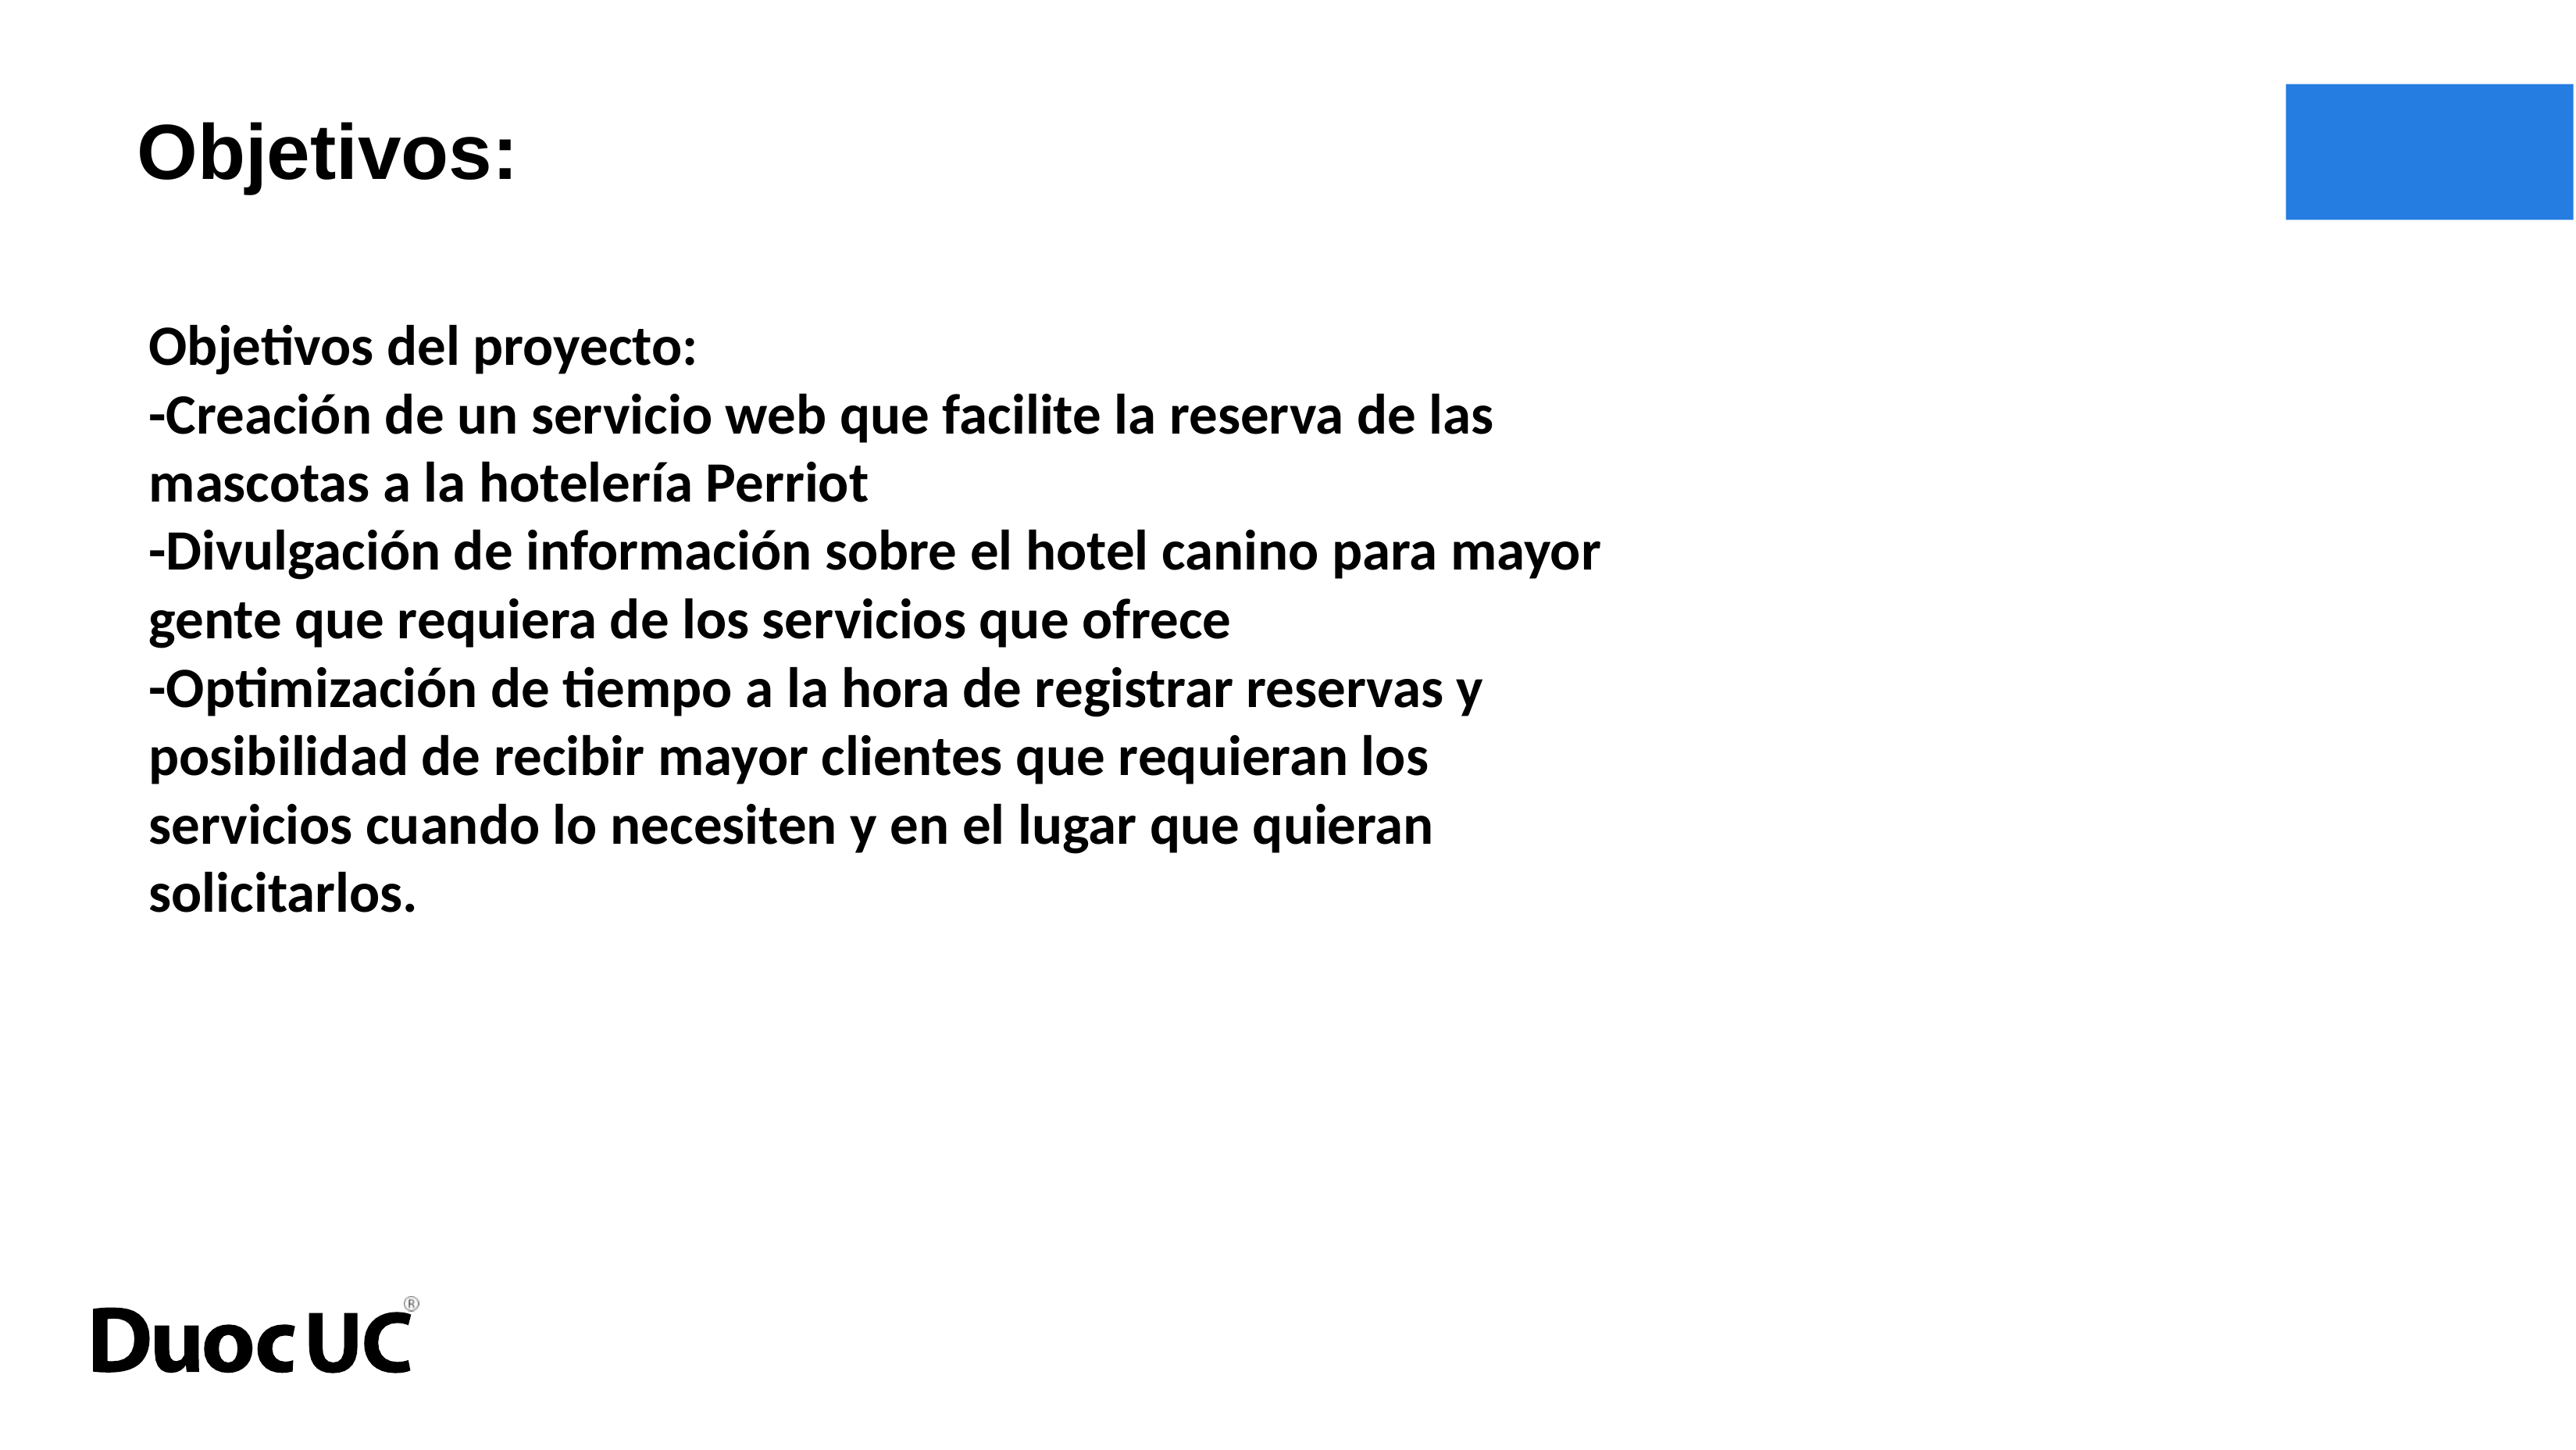

Objetivos:
Objetivos del proyecto:
-Creación de un servicio web que facilite la reserva de las mascotas a la hotelería Perriot
-Divulgación de información sobre el hotel canino para mayor gente que requiera de los servicios que ofrece
-Optimización de tiempo a la hora de registrar reservas y posibilidad de recibir mayor clientes que requieran los servicios cuando lo necesiten y en el lugar que quieran solicitarlos.